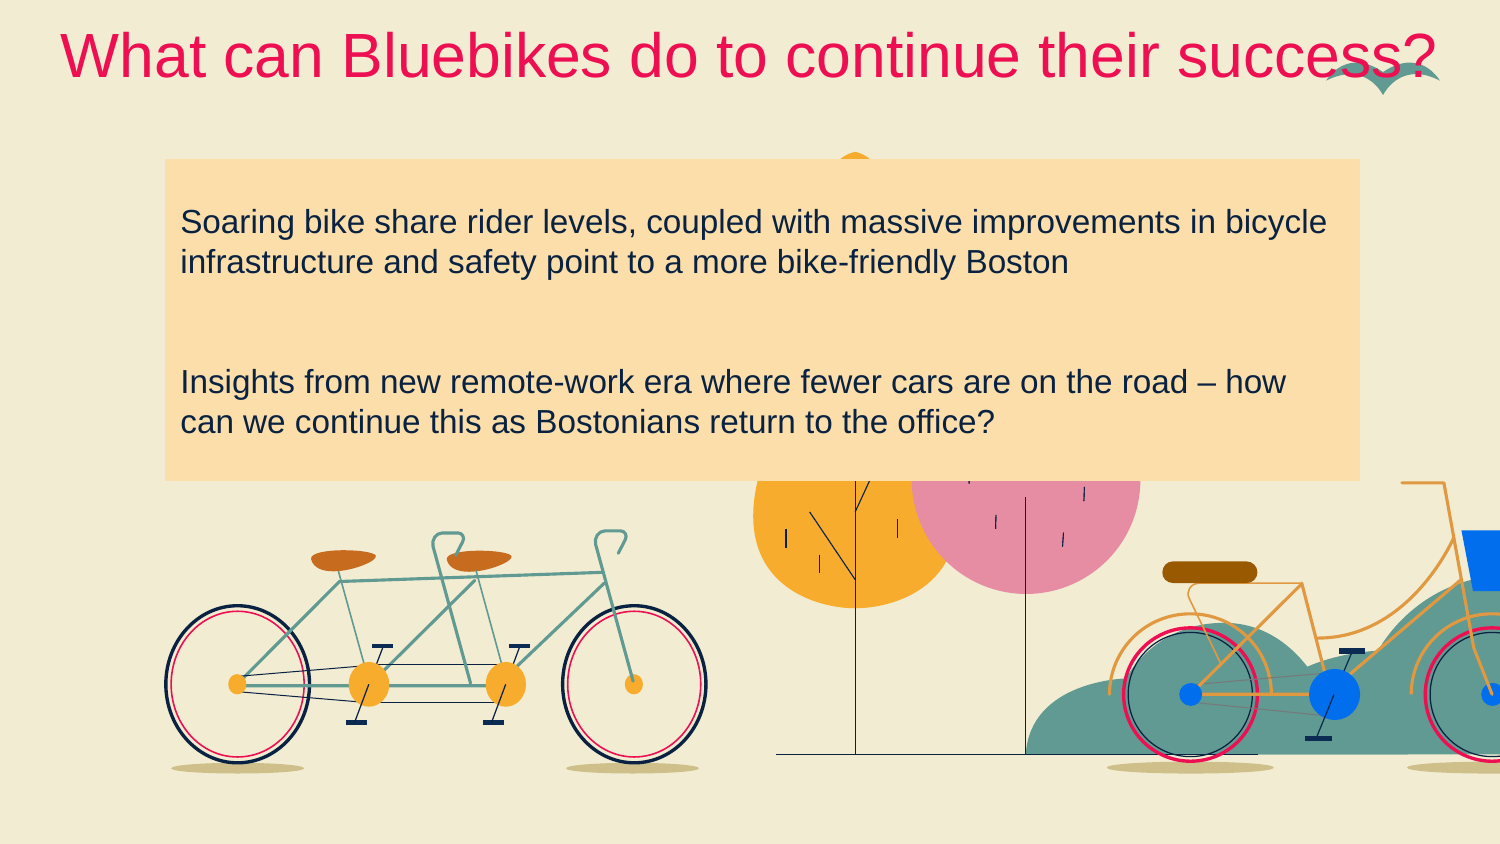

What can Bluebikes do to continue their success?
Soaring bike share rider levels, coupled with massive improvements in bicycle infrastructure and safety point to a more bike-friendly Boston

Insights from new remote-work era where fewer cars are on the road – how can we continue this as Bostonians return to the office?